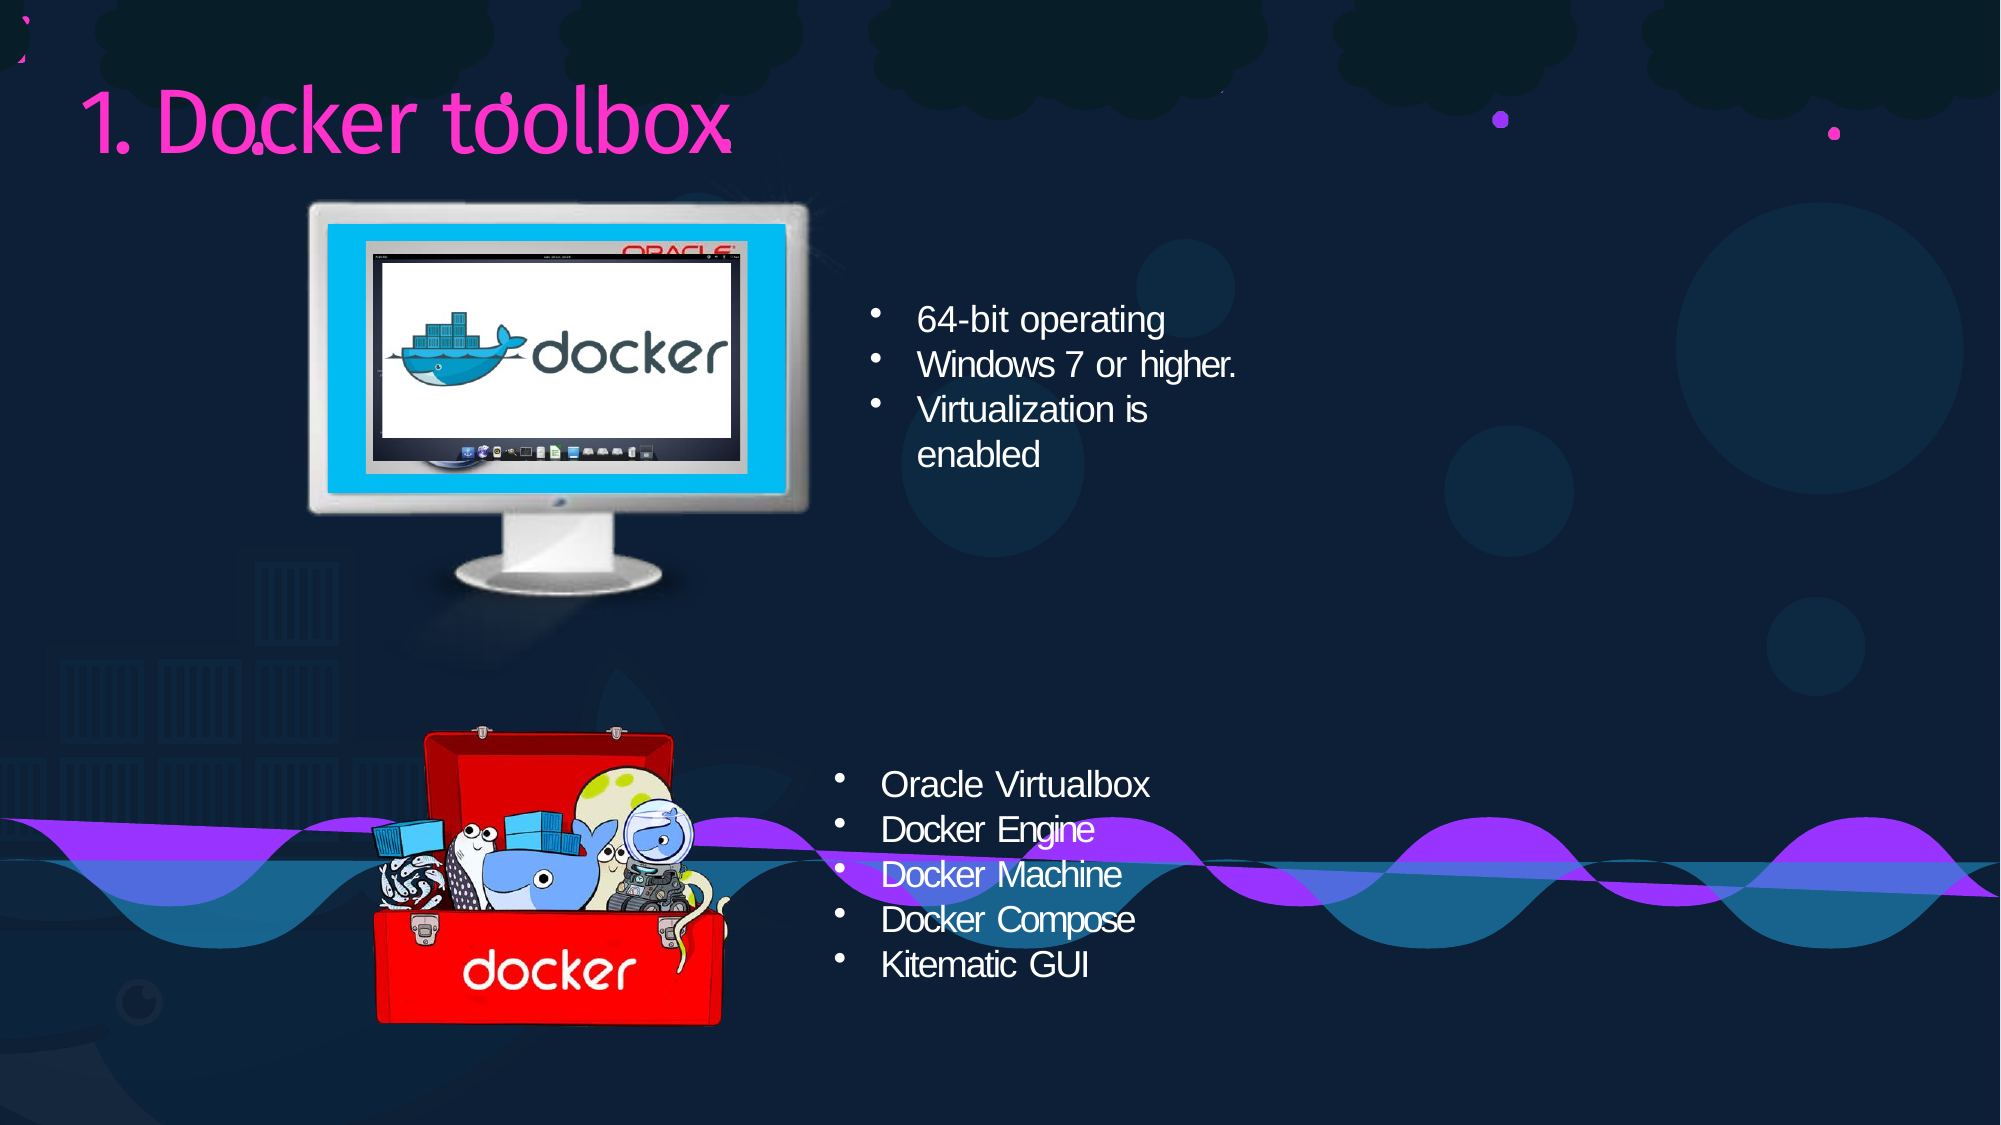

# 1. Docker toolbox

64-bit operating
Windows 7 or higher.
Virtualization is enabled

Oracle Virtualbox
Docker Engine
Docker Machine
Docker Compose
Kitematic GUI